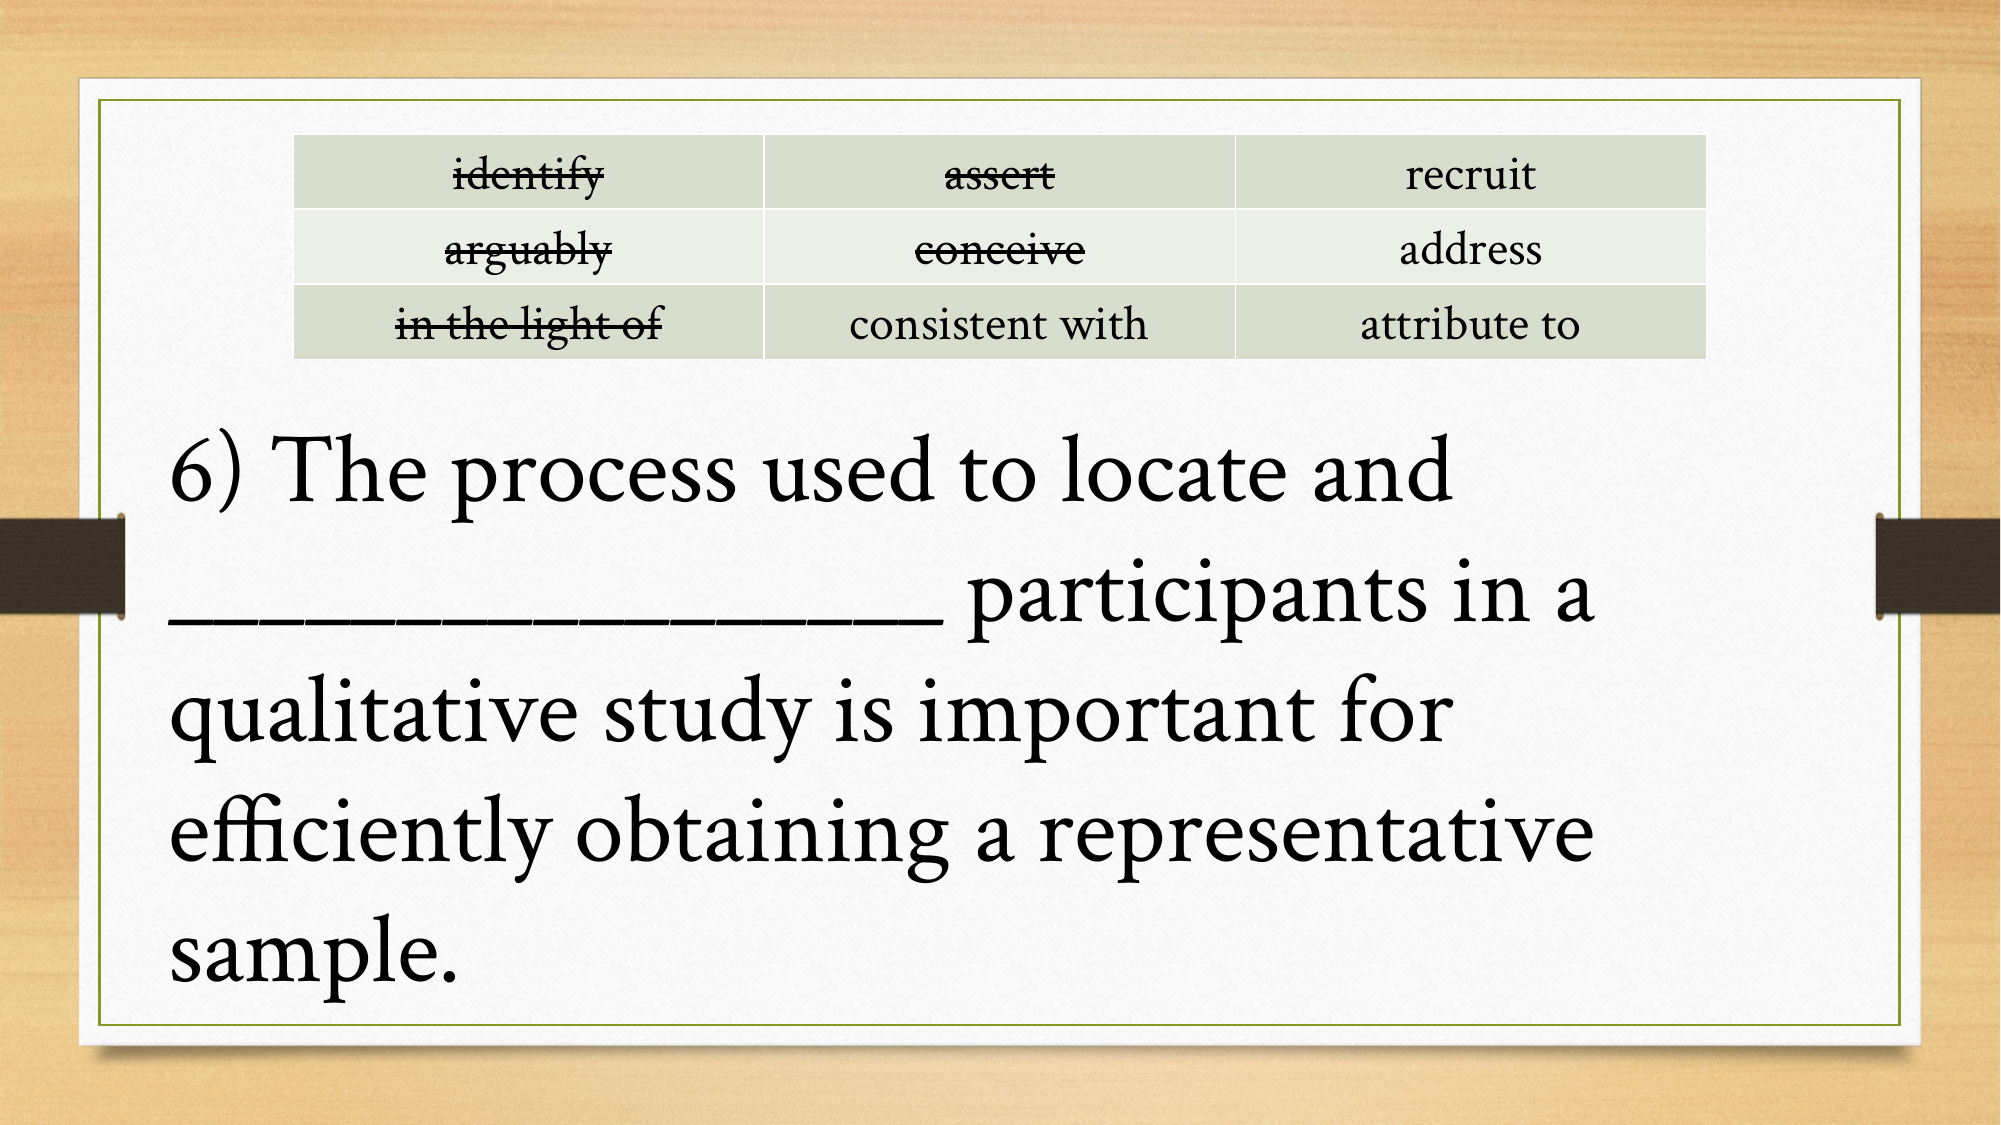

| identify | assert | recruit |
| --- | --- | --- |
| arguably | conceive | address |
| in the light of | consistent with | attribute to |
6) The process used to locate and _________________ participants in a qualitative study is important for efficiently obtaining a representative sample.